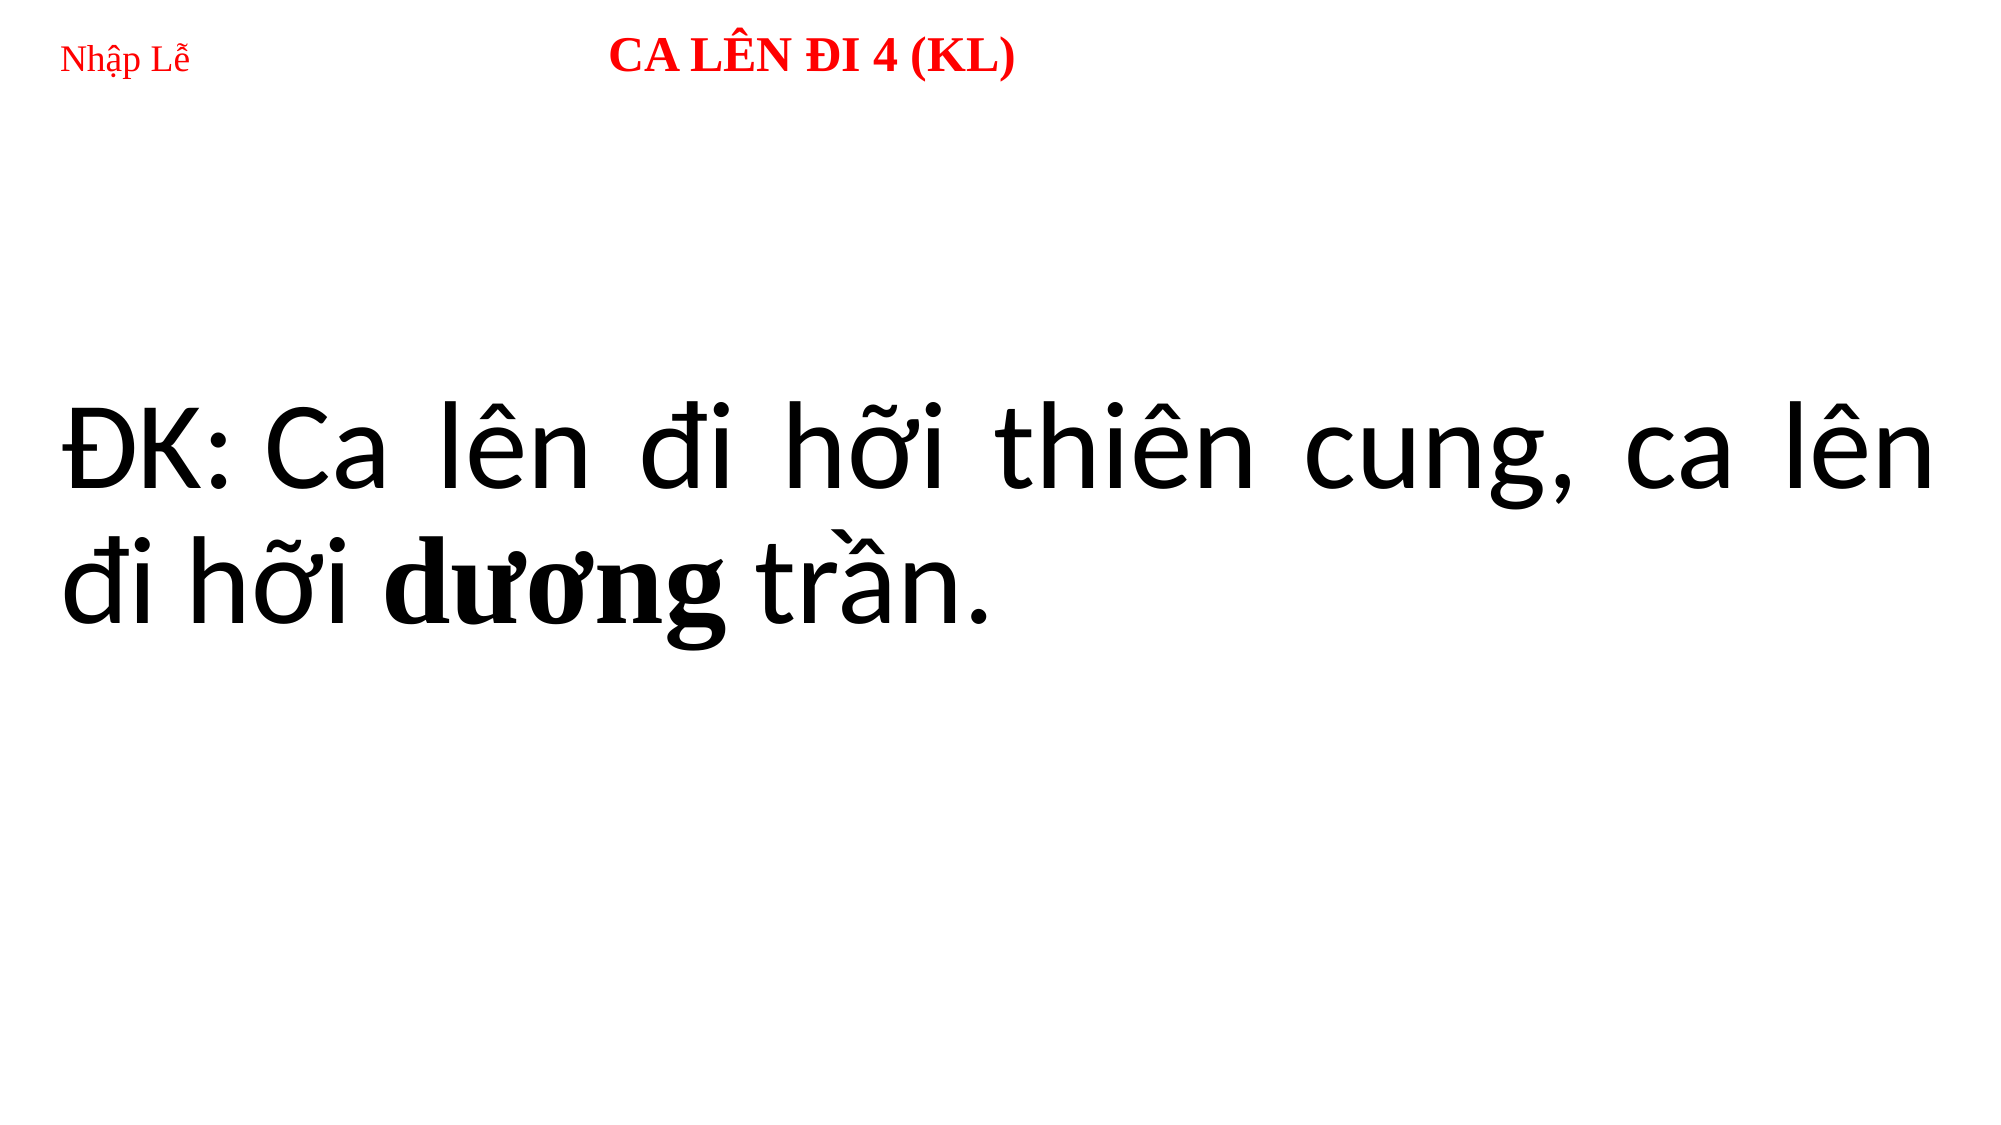

# Nhập Lễ                                            CA LÊN ĐI 4 (KL)
ÐK: Ca lên đi hỡi thiên cung, ca lên đi hỡi dương trần.